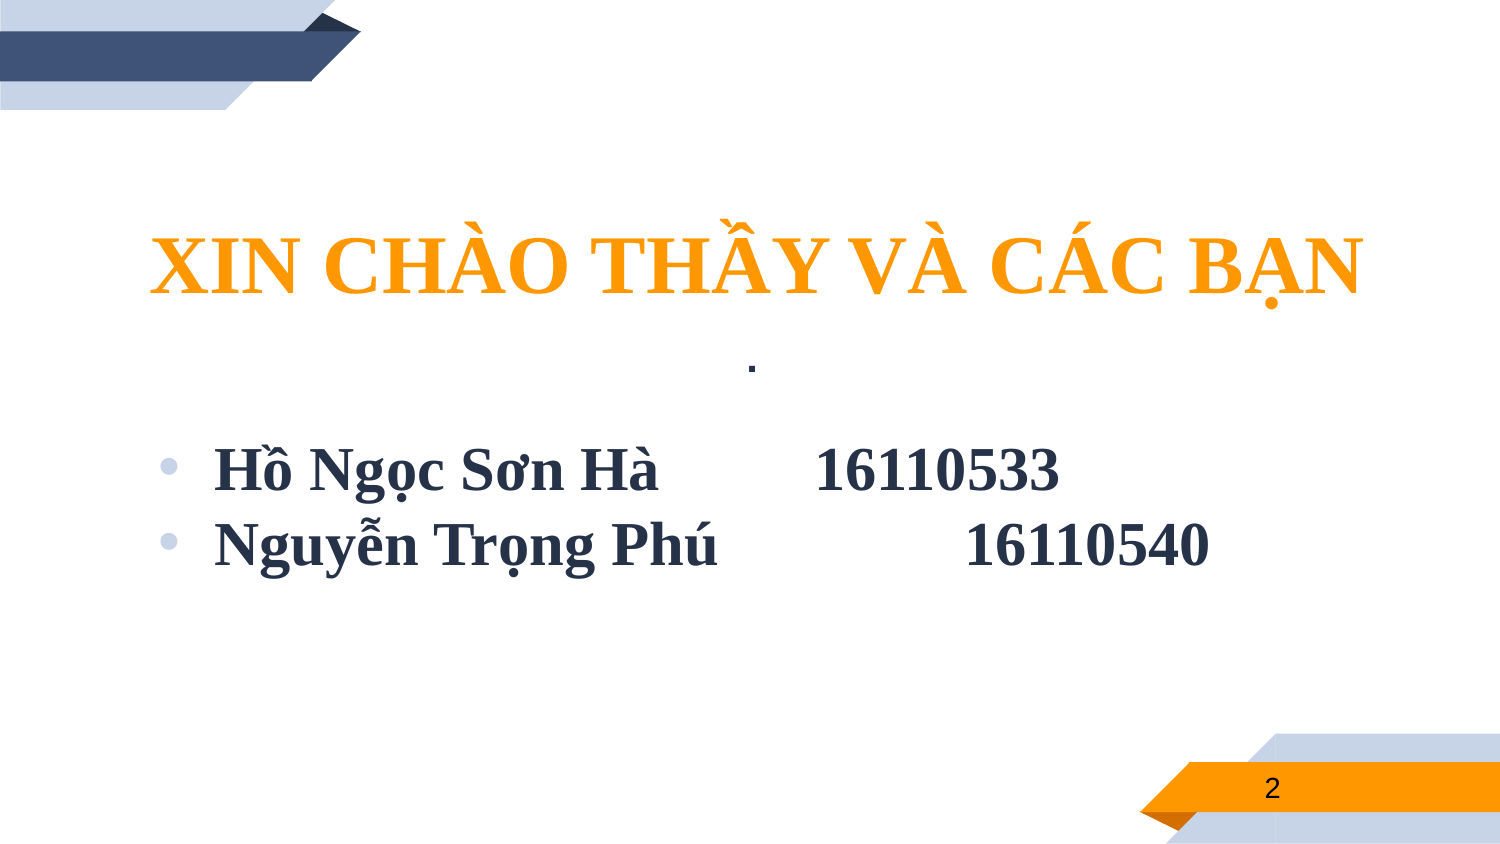

XIN CHÀO THẦY VÀ CÁC BẠN
.
Hồ Ngọc Sơn Hà		16110533
Nguyễn Trọng Phú		16110540
2